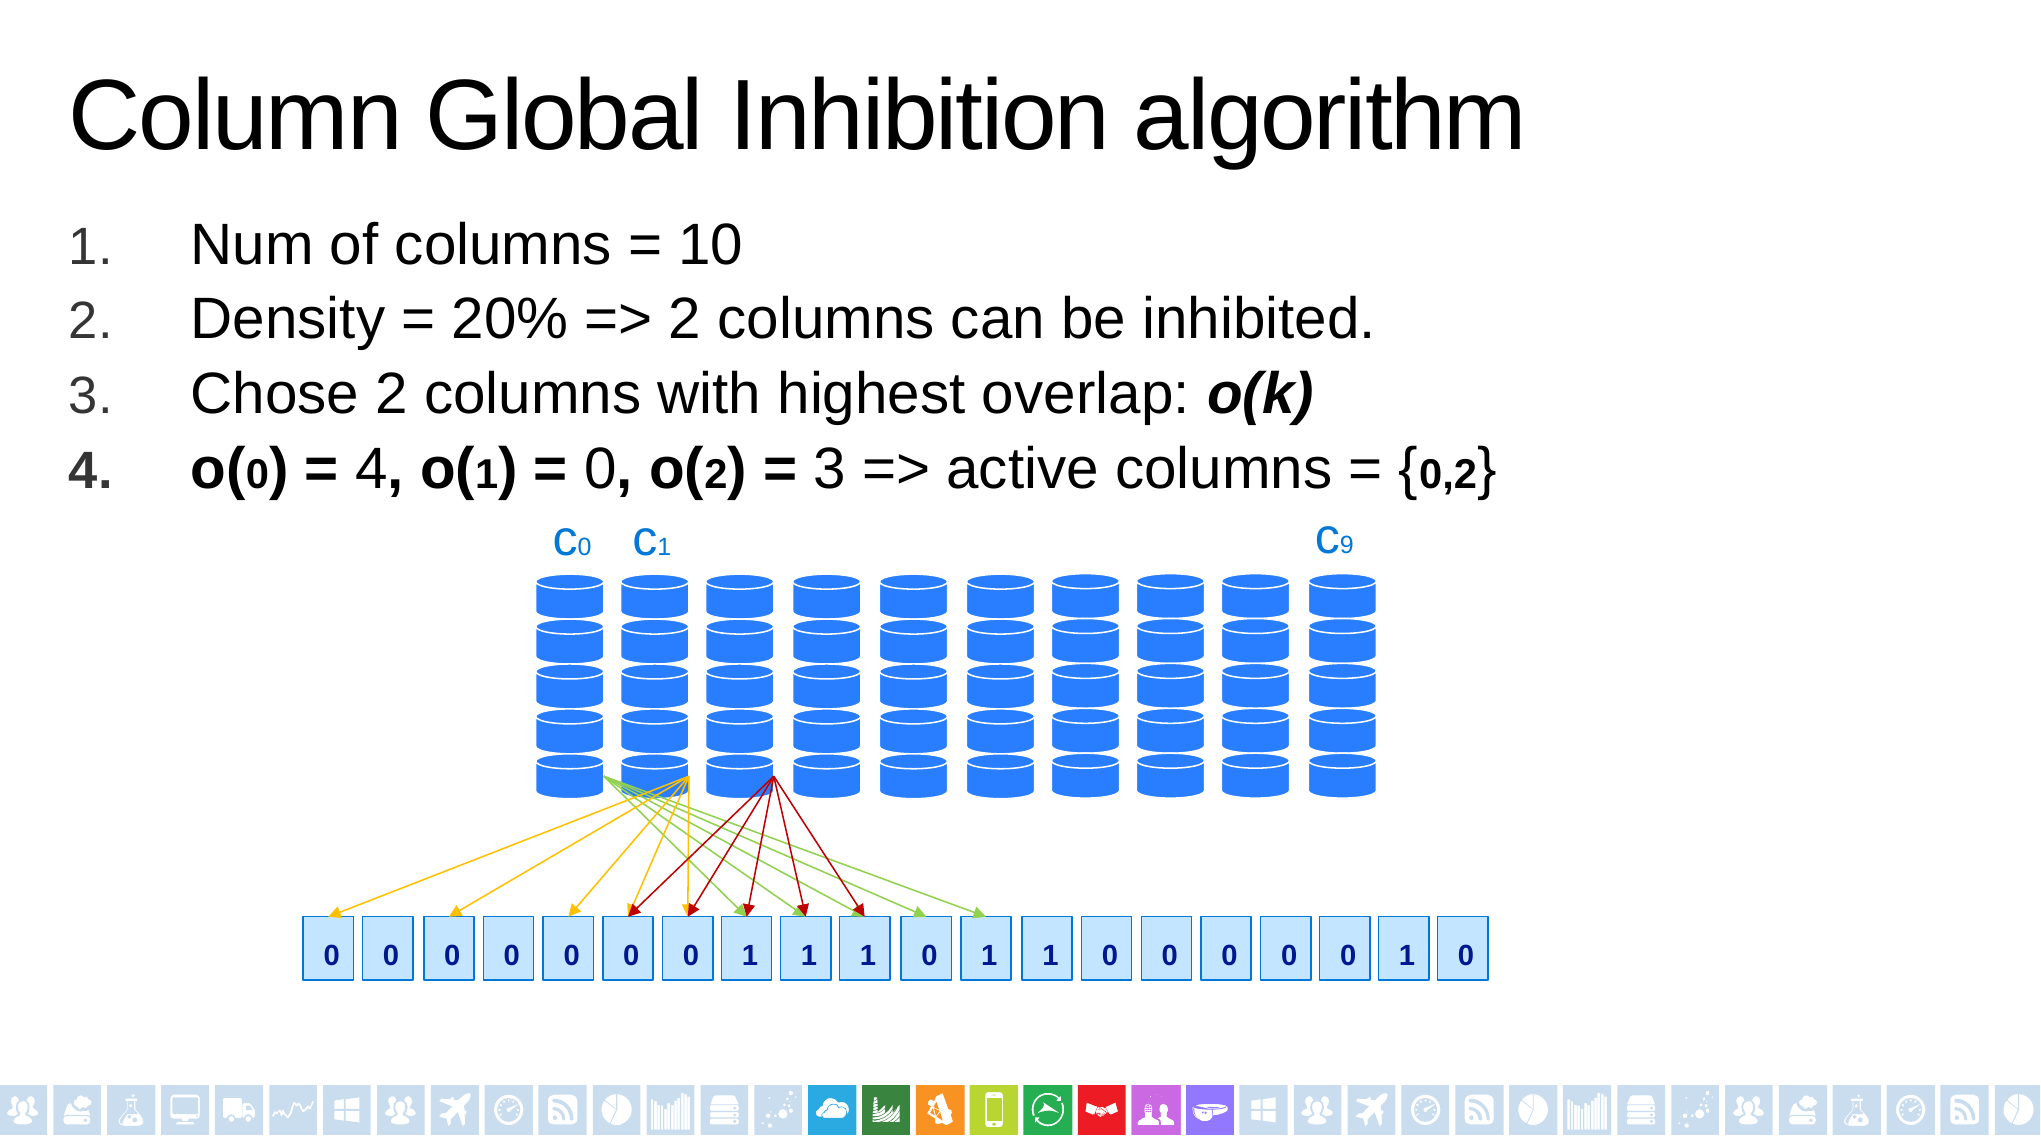

# Column Global Inhibition algorithm
Num of columns = 10
Density = 20% => 2 columns can be inhibited.
Chose 2 columns with highest overlap: o(k)
o(0) = 4, o(1) = 0, o(2) = 3 => active columns = {0,2}

c9
c0
c1

0
0
0
0
0
0
0
1
1
1
0
1
1
0
0
0
0
0
1
0